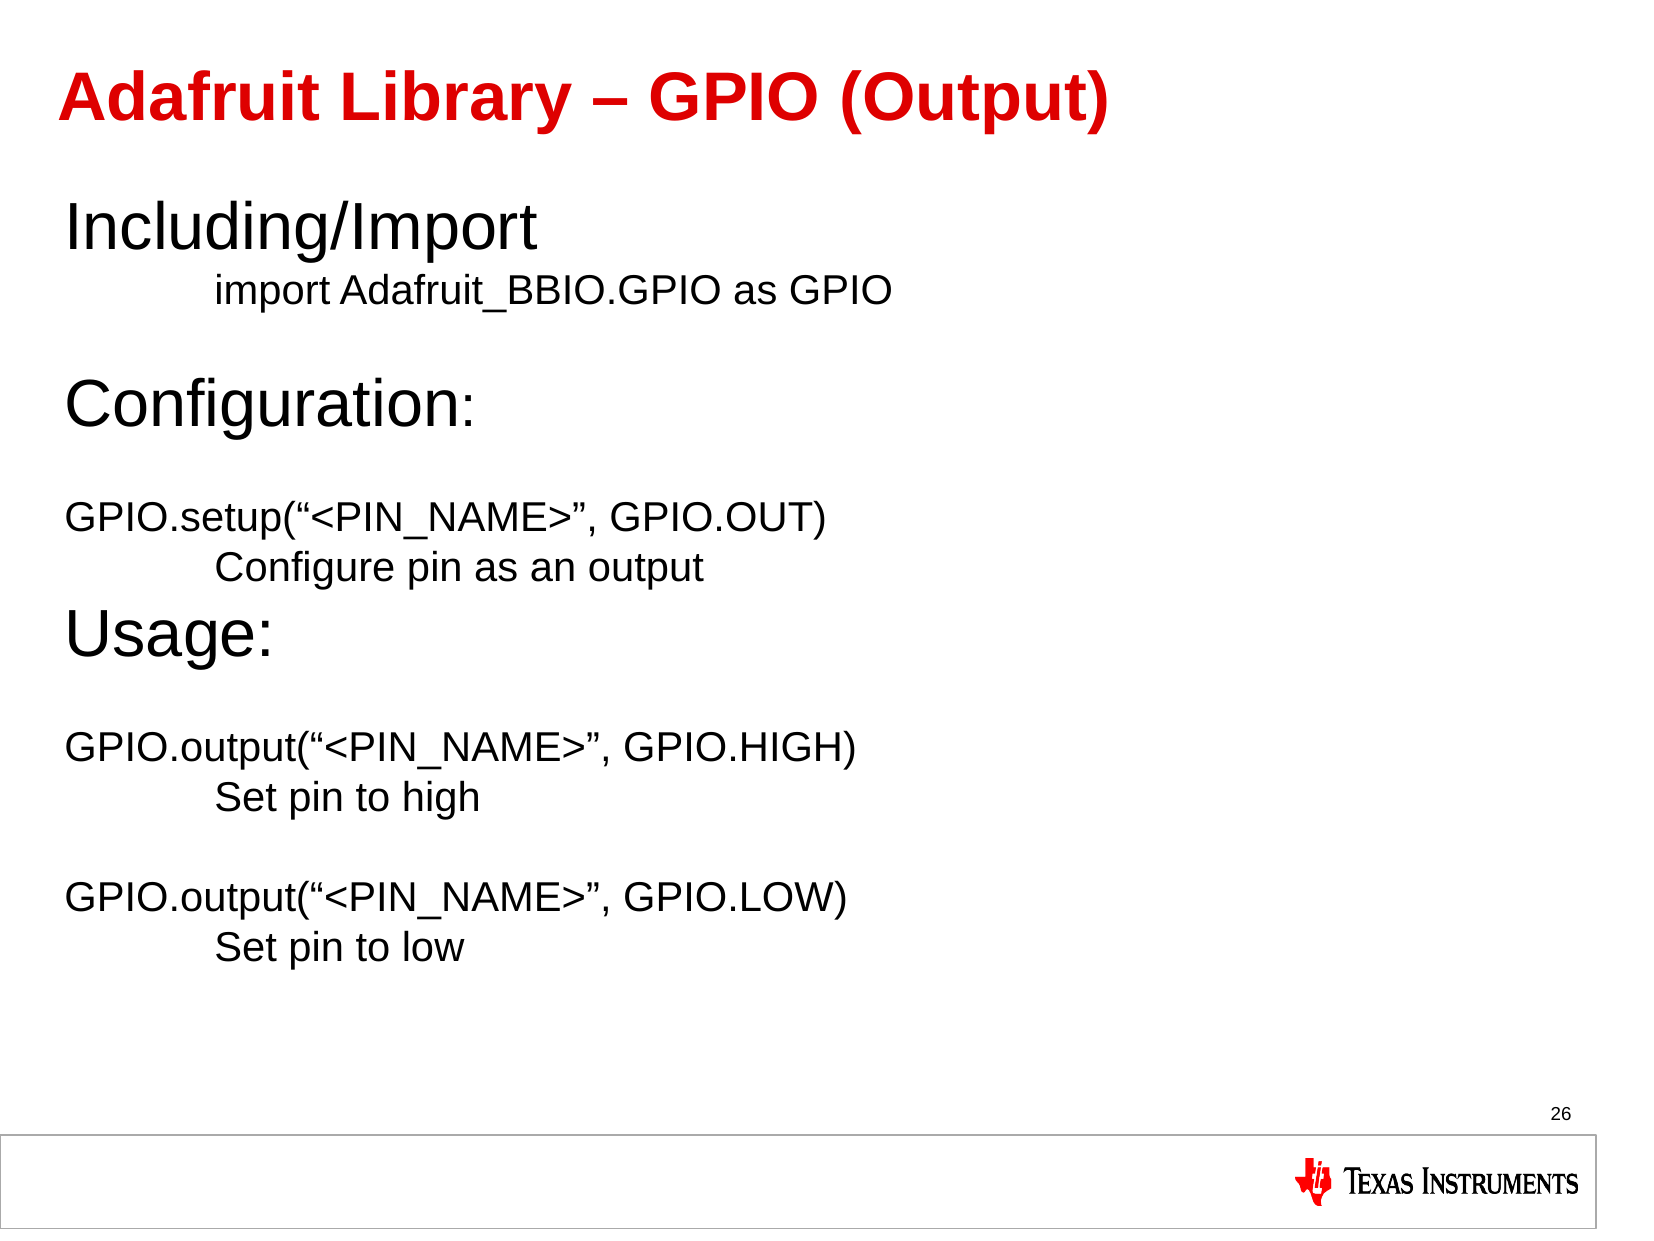

# Adafruit Library – GPIO (Output)
Including/Import
	import Adafruit_BBIO.GPIO as GPIO

Configuration:

GPIO.setup(“<PIN_NAME>”, GPIO.OUT)
	Configure pin as an output
Usage:

GPIO.output(“<PIN_NAME>”, GPIO.HIGH)
	Set pin to high

GPIO.output(“<PIN_NAME>”, GPIO.LOW)
	Set pin to low
26